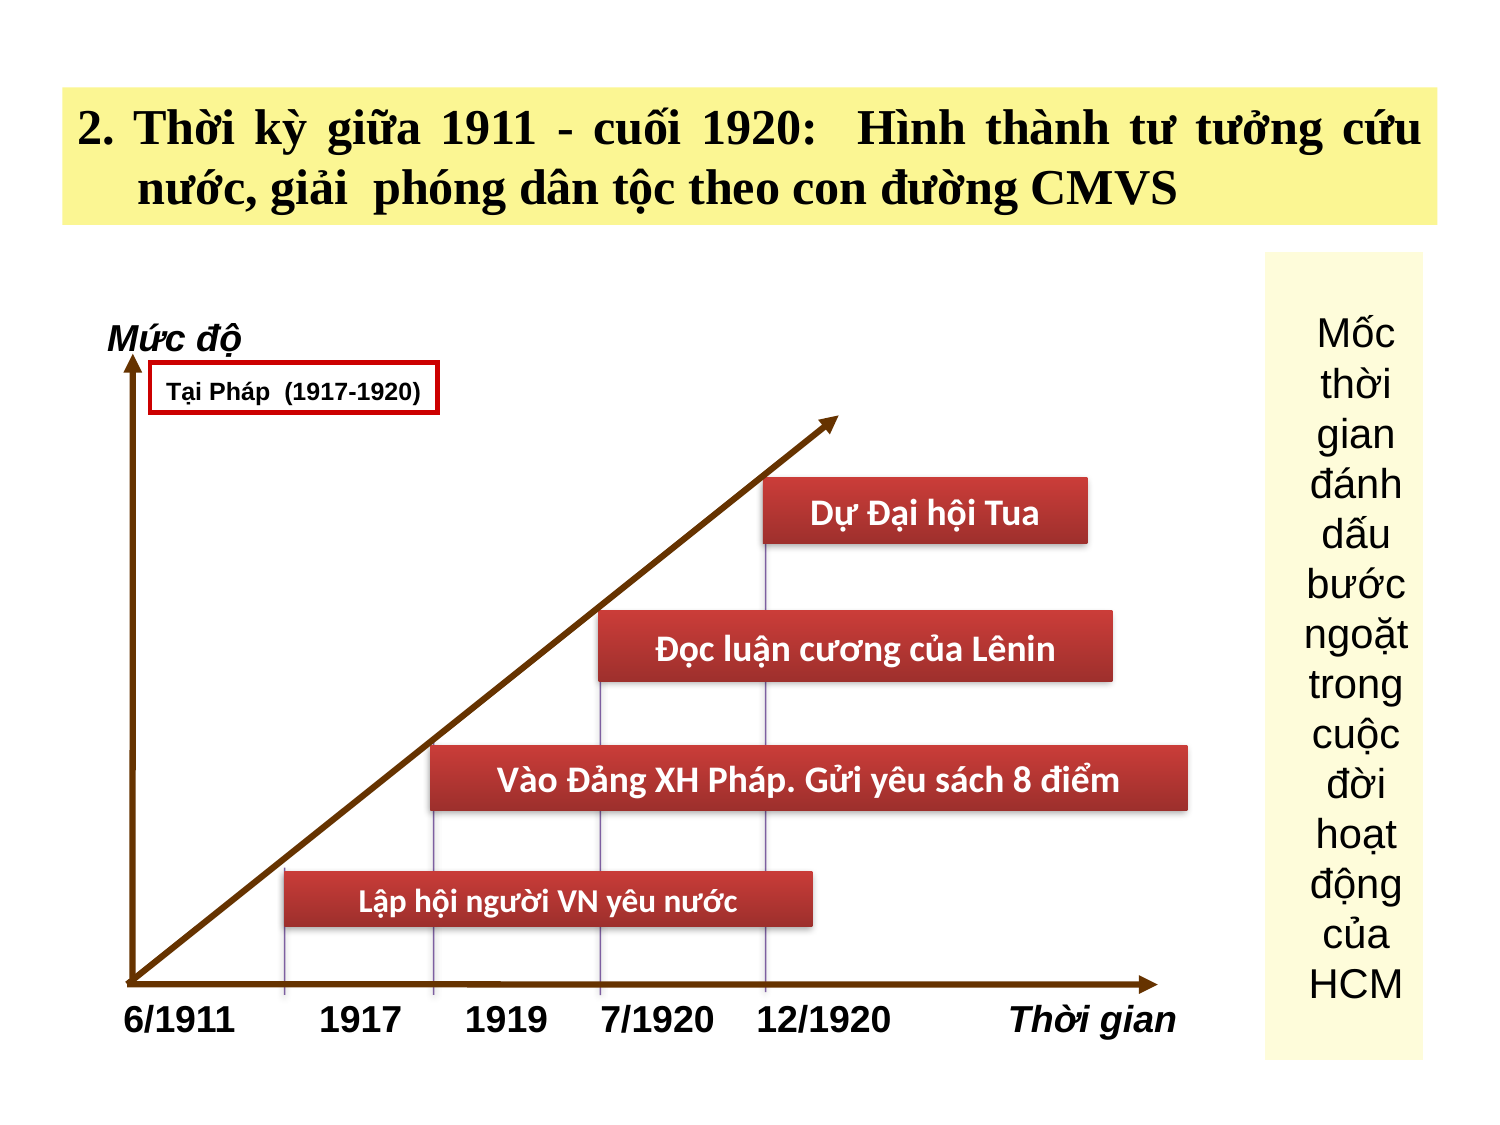

2. Thời kỳ giữa 1911 - cuối 1920:  Hình thành tư tưởng cứu nước, giải  phóng dân tộc theo con đường CMVS

Mốc thời gian đánh dấu bước ngoặt trong cuộc đời hoạt động của HCM

Mức độ

  6/1911        1917      1919     7/1920    12/1920           Thời gian
Khẳng định CN Mác- Lênin
NAQ tìm đường cứu nước
Tại Pháp  (1917-1920)
Dự Đại hội Tua

Đọc luận cương của Lênin

Vào Đảng XH Pháp. Gửi yêu sách 8 điểm

Lập hội người VN yêu nước